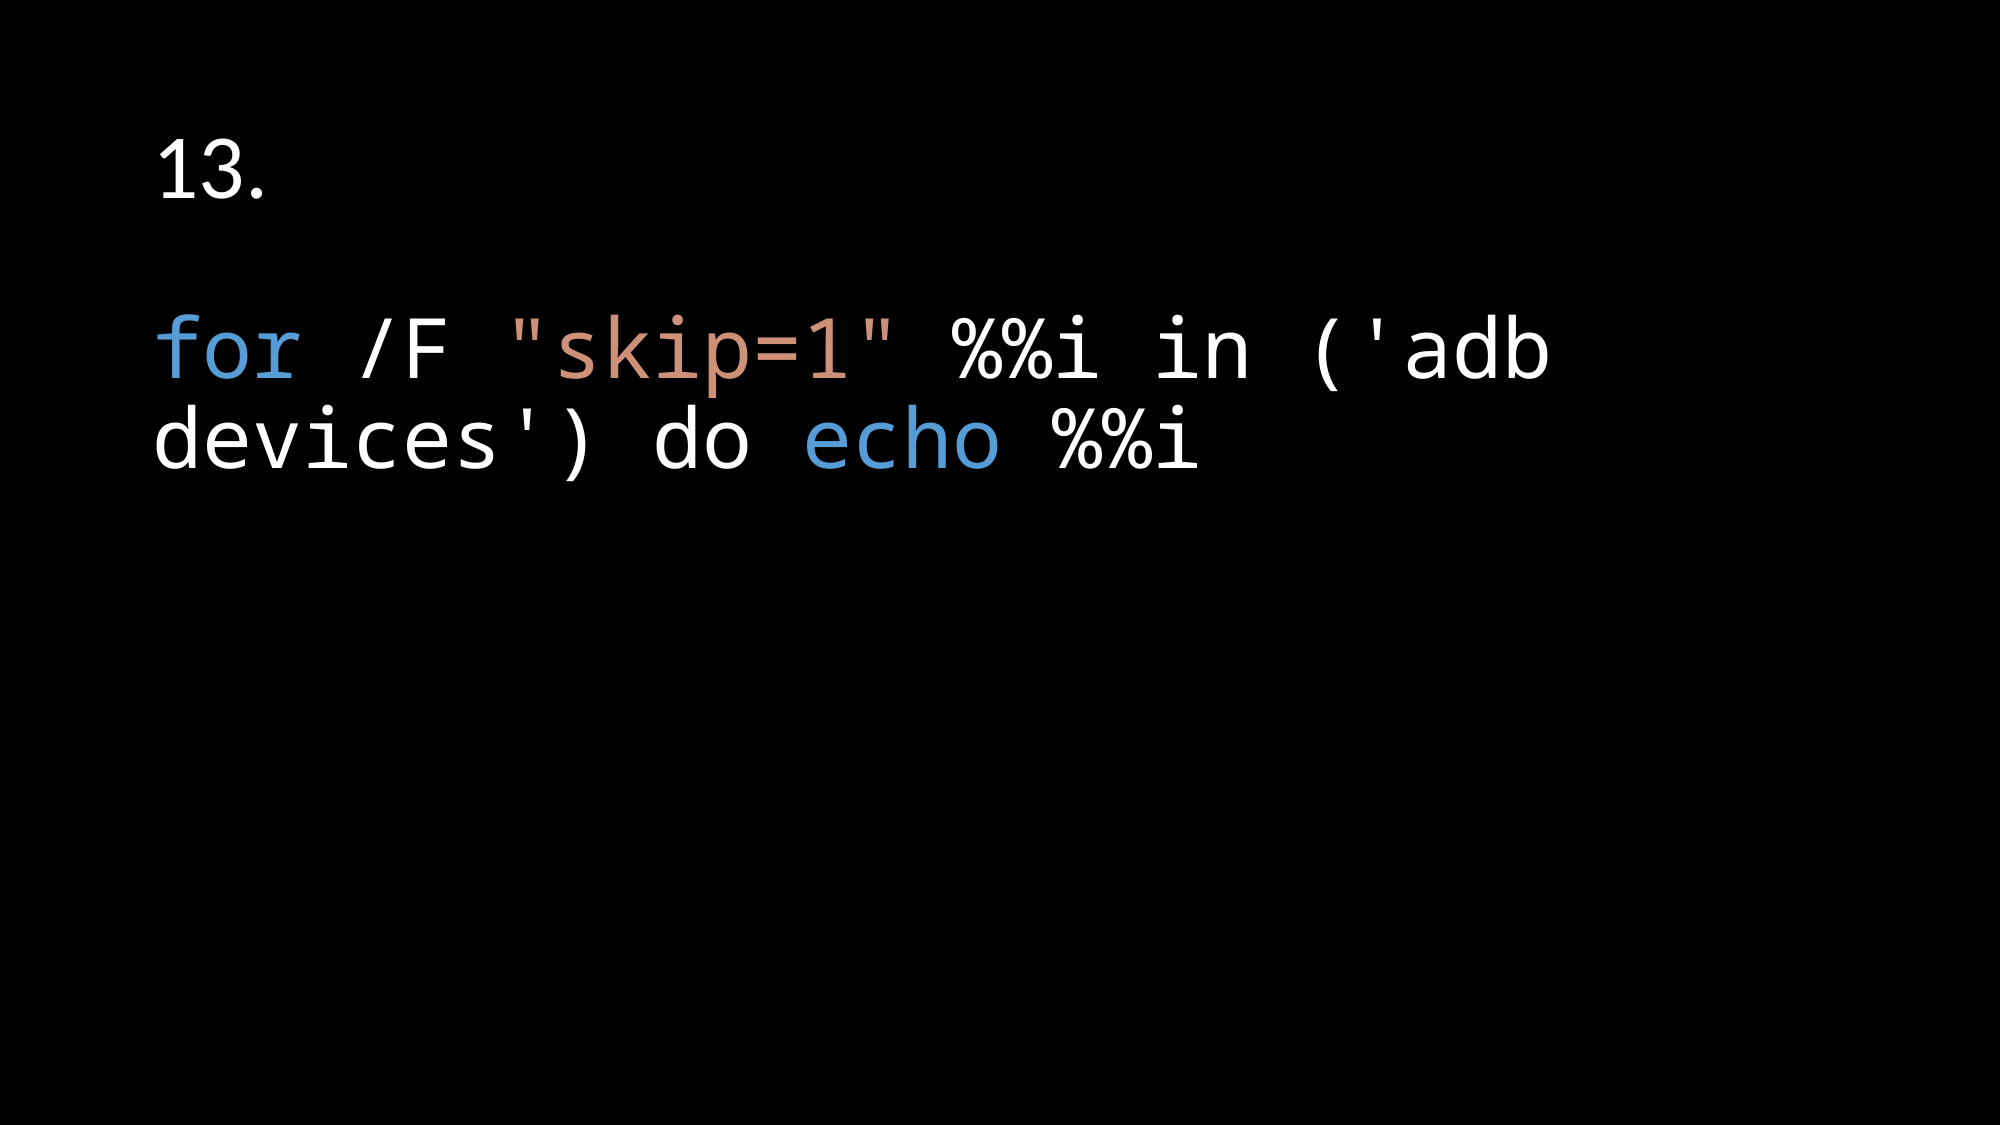

# 13.
for /F "skip=1" %%i in ('adb devices') do echo %%i